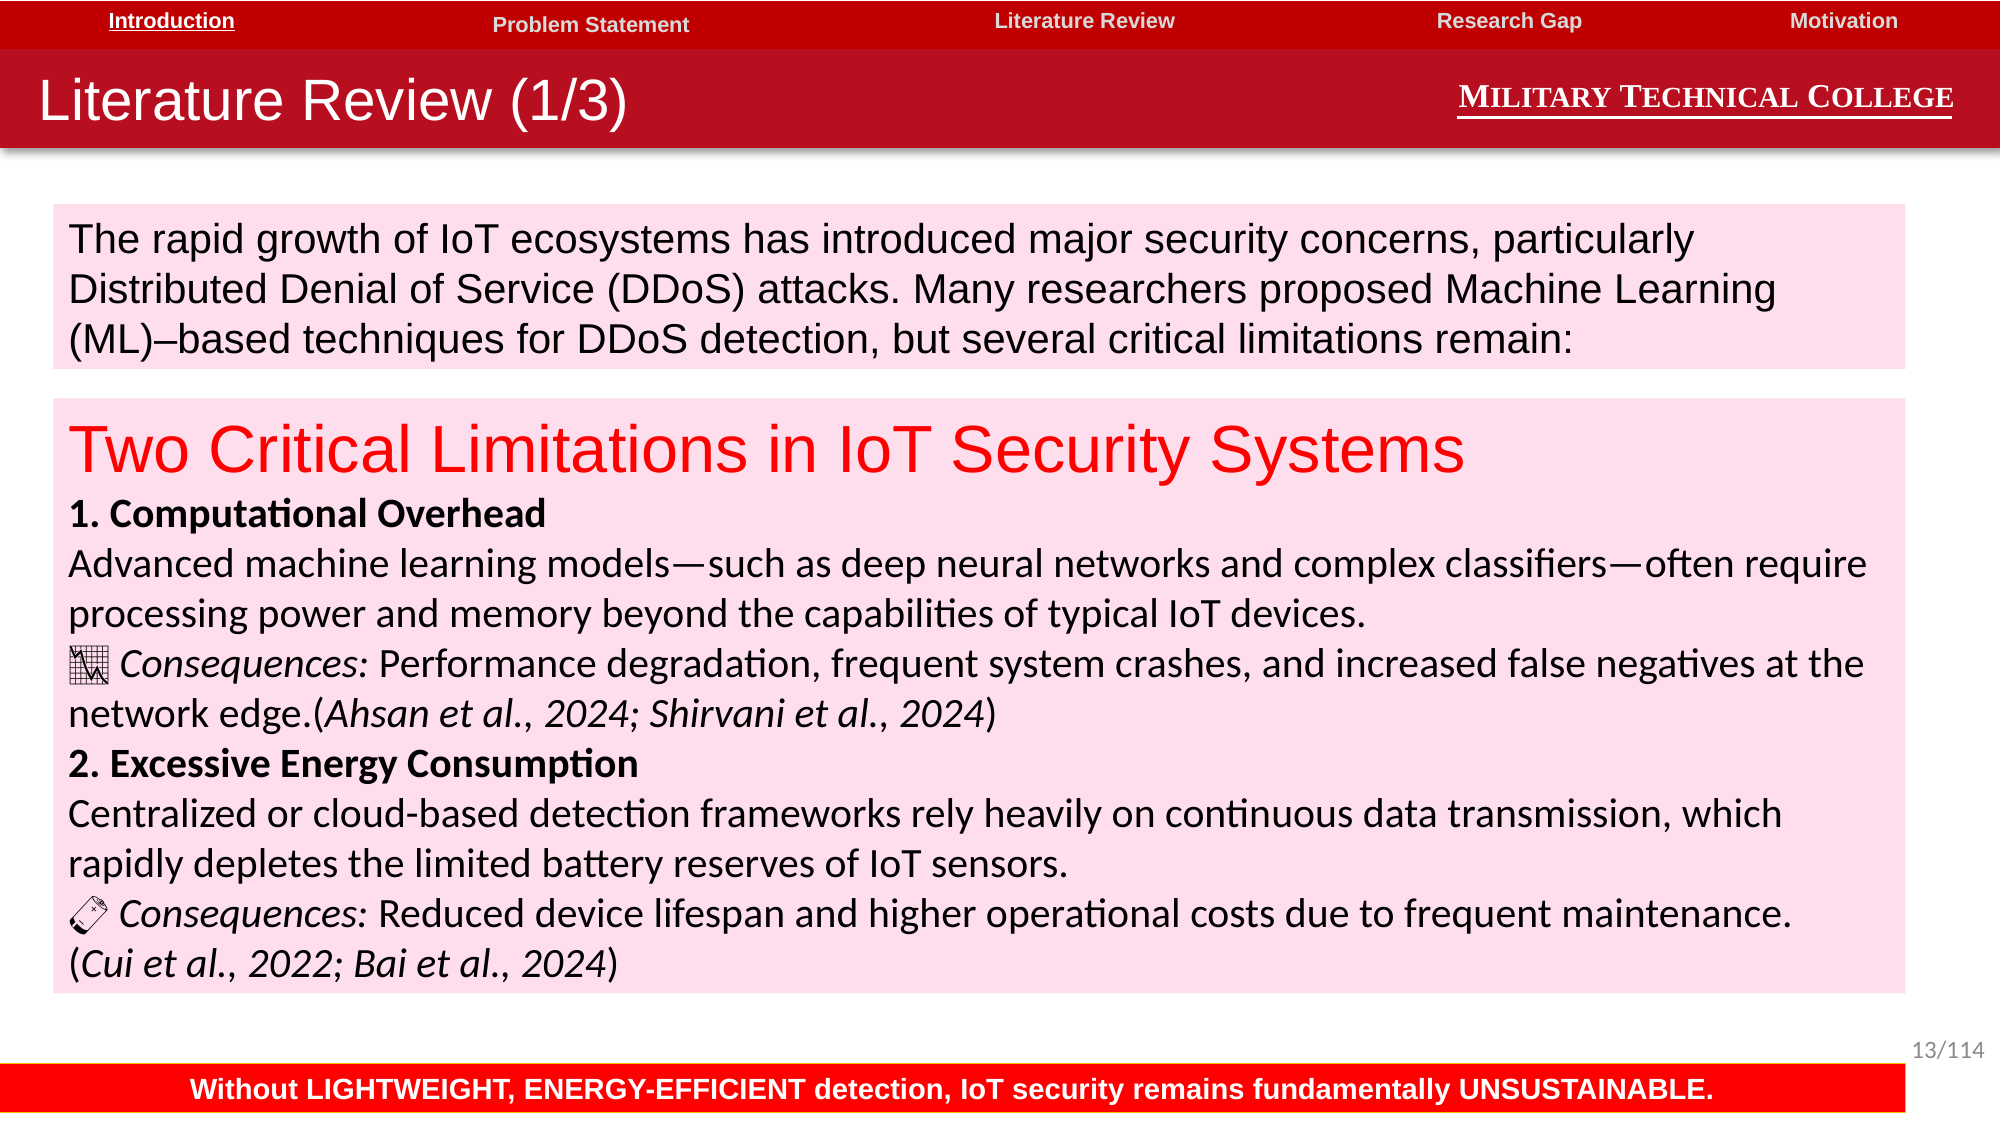

| Introduction | Problem Statement | Literature Review | Research Gap | Motivation |
| --- | --- | --- | --- | --- |

Literature Review (1/3)
MILITARY TECHNICAL COLLEGE
The rapid growth of IoT ecosystems has introduced major security concerns, particularly Distributed Denial of Service (DDoS) attacks. Many researchers proposed Machine Learning (ML)–based techniques for DDoS detection, but several critical limitations remain:
Two Critical Limitations in IoT Security Systems
1. Computational Overhead
Advanced machine learning models—such as deep neural networks and complex classifiers—often require processing power and memory beyond the capabilities of typical IoT devices.
📉 Consequences: Performance degradation, frequent system crashes, and increased false negatives at the network edge.(Ahsan et al., 2024; Shirvani et al., 2024)
2. Excessive Energy Consumption
Centralized or cloud-based detection frameworks rely heavily on continuous data transmission, which rapidly depletes the limited battery reserves of IoT sensors.
🔋 Consequences: Reduced device lifespan and higher operational costs due to frequent maintenance.
(Cui et al., 2022; Bai et al., 2024)
Without LIGHTWEIGHT, ENERGY-EFFICIENT detection, IoT security remains fundamentally UNSUSTAINABLE.